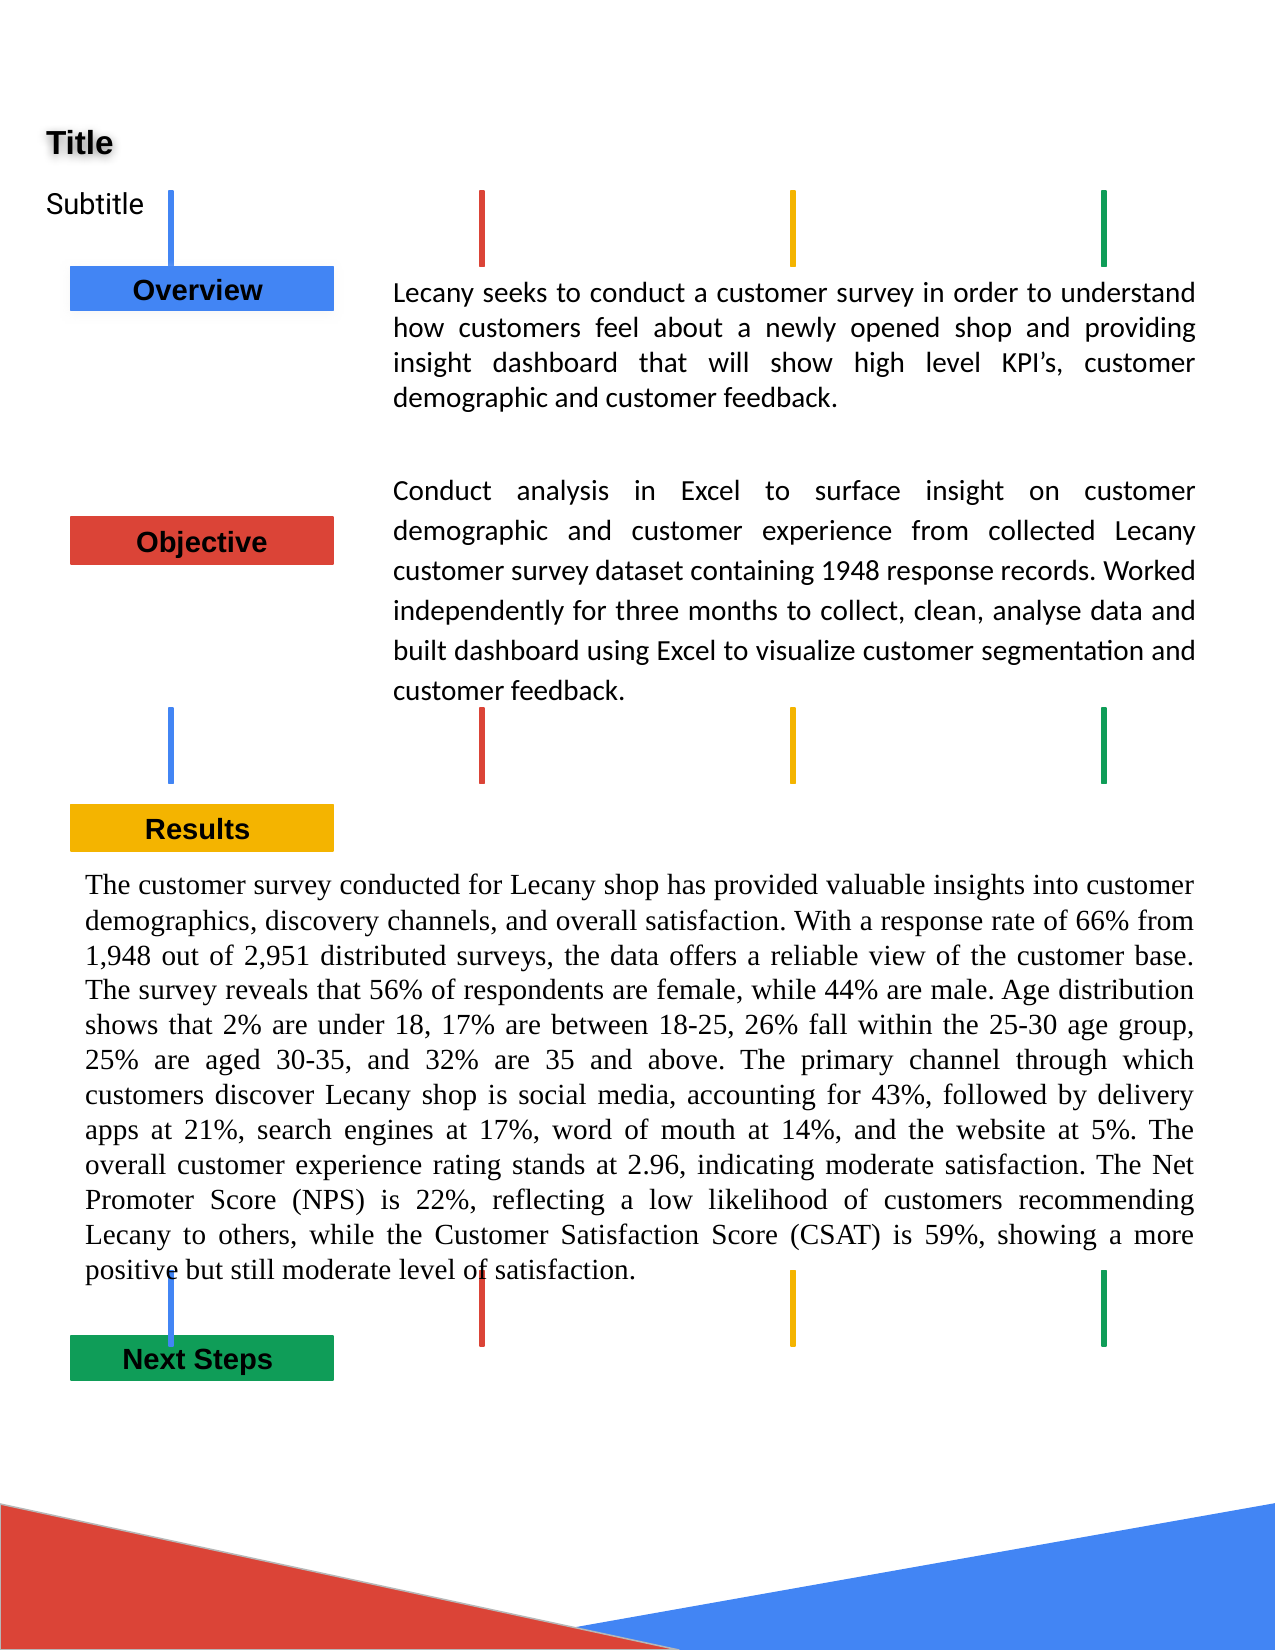

Title
Subtitle
Lecany seeks to conduct a customer survey in order to understand how customers feel about a newly opened shop and providing insight dashboard that will show high level KPI’s, customer demographic and customer feedback.

Conduct analysis in Excel to surface insight on customer demographic and customer experience from collected Lecany customer survey dataset containing 1948 response records. Worked independently for three months to collect, clean, analyse data and built dashboard using Excel to visualize customer segmentation and customer feedback.

The customer survey conducted for Lecany shop has provided valuable insights into customer demographics, discovery channels, and overall satisfaction. With a response rate of 66% from 1,948 out of 2,951 distributed surveys, the data offers a reliable view of the customer base. The survey reveals that 56% of respondents are female, while 44% are male. Age distribution shows that 2% are under 18, 17% are between 18-25, 26% fall within the 25-30 age group, 25% are aged 30-35, and 32% are 35 and above. The primary channel through which customers discover Lecany shop is social media, accounting for 43%, followed by delivery apps at 21%, search engines at 17%, word of mouth at 14%, and the website at 5%. The overall customer experience rating stands at 2.96, indicating moderate satisfaction. The Net Promoter Score (NPS) is 22%, reflecting a low likelihood of customers recommending Lecany to others, while the Customer Satisfaction Score (CSAT) is 59%, showing a more positive but still moderate level of satisfaction.